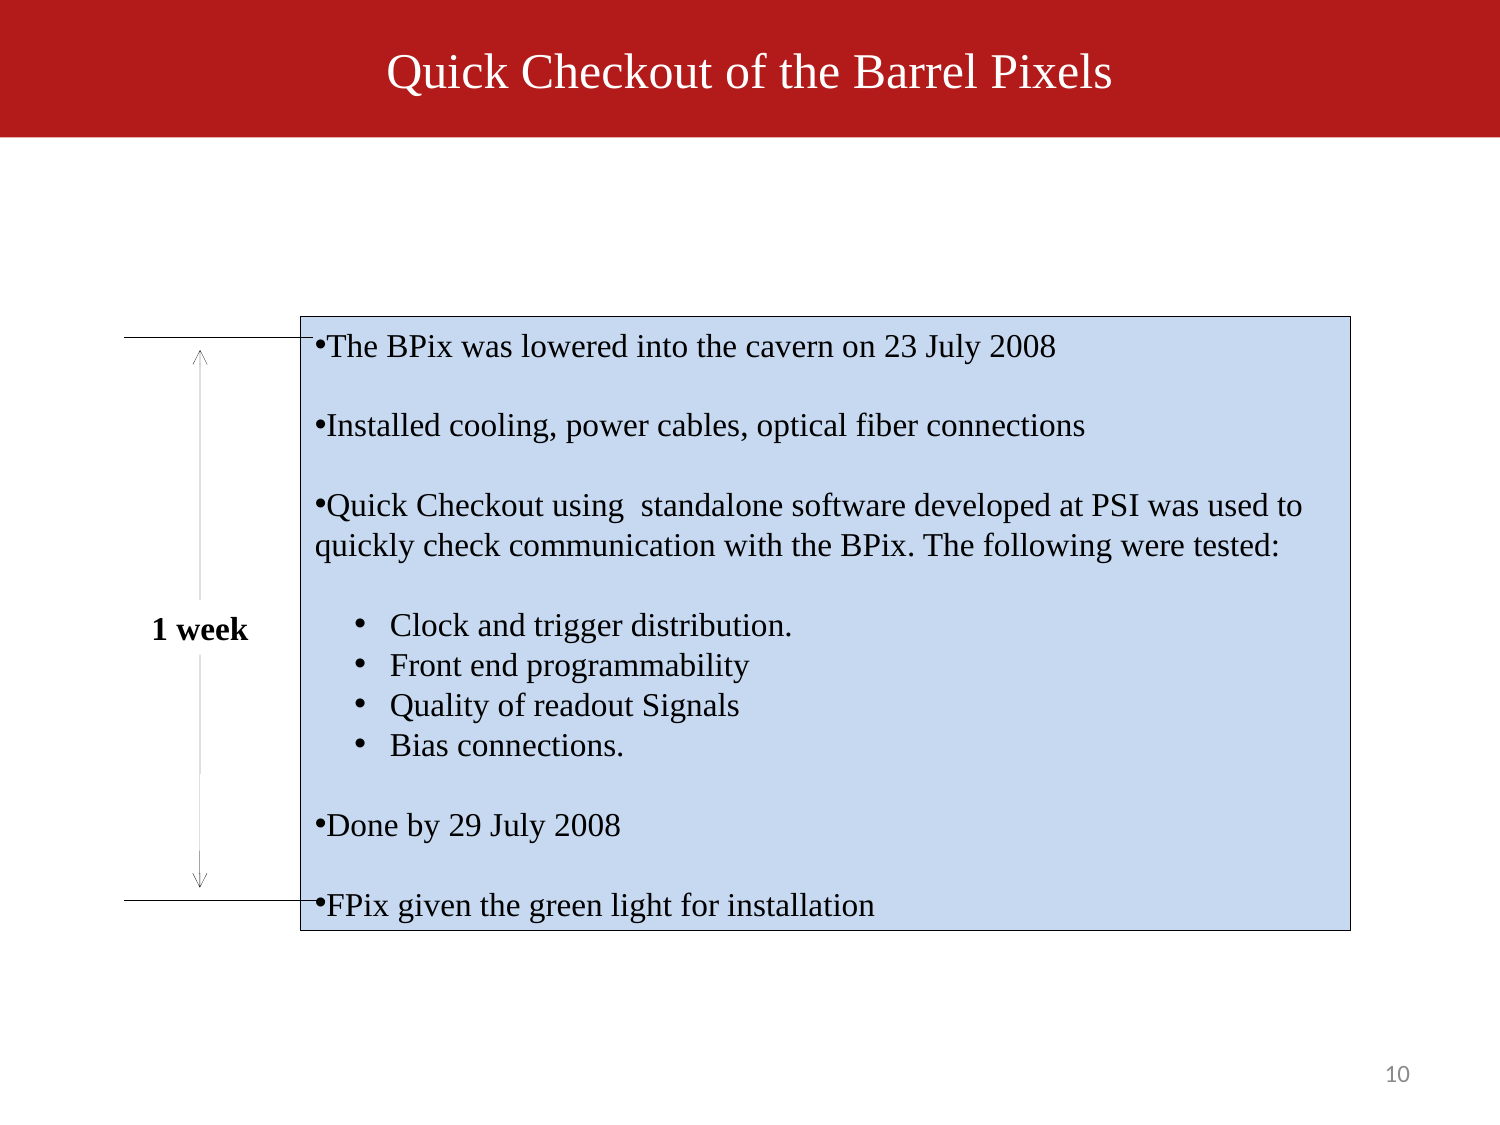

Quick Checkout of the Barrel Pixels
The BPix was lowered into the cavern on 23 July 2008

Installed cooling, power cables, optical fiber connections

Quick Checkout using  standalone software developed at PSI was used to quickly check communication with the BPix. The following were tested:

Clock and trigger distribution.
Front end programmability
Quality of readout Signals
Bias connections.

Done by 29 July 2008

FPix given the green light for installation
1 week
10